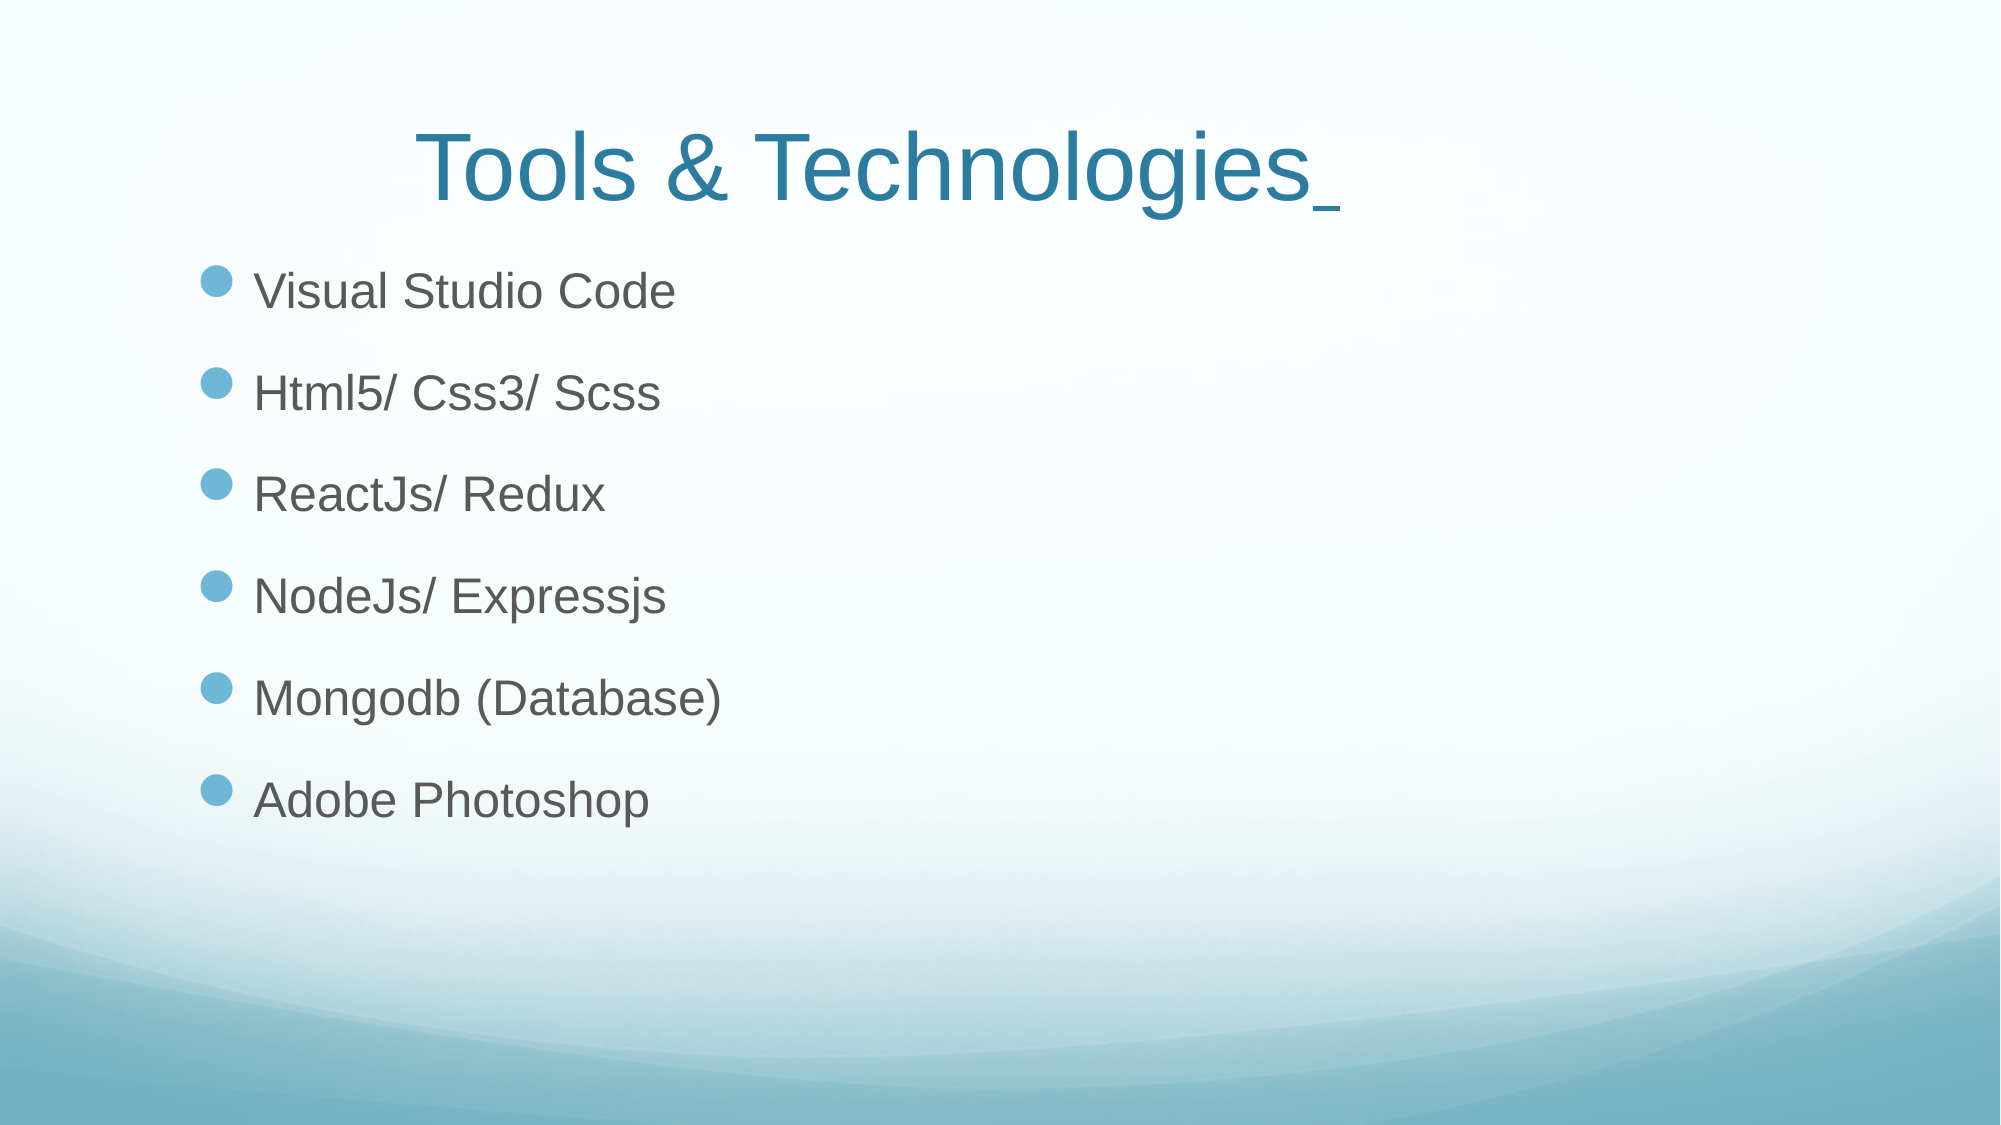

# Tools & Technologies
Visual Studio Code
Html5/ Css3/ Scss
ReactJs/ Redux
NodeJs/ Expressjs
Mongodb (Database)
Adobe Photoshop